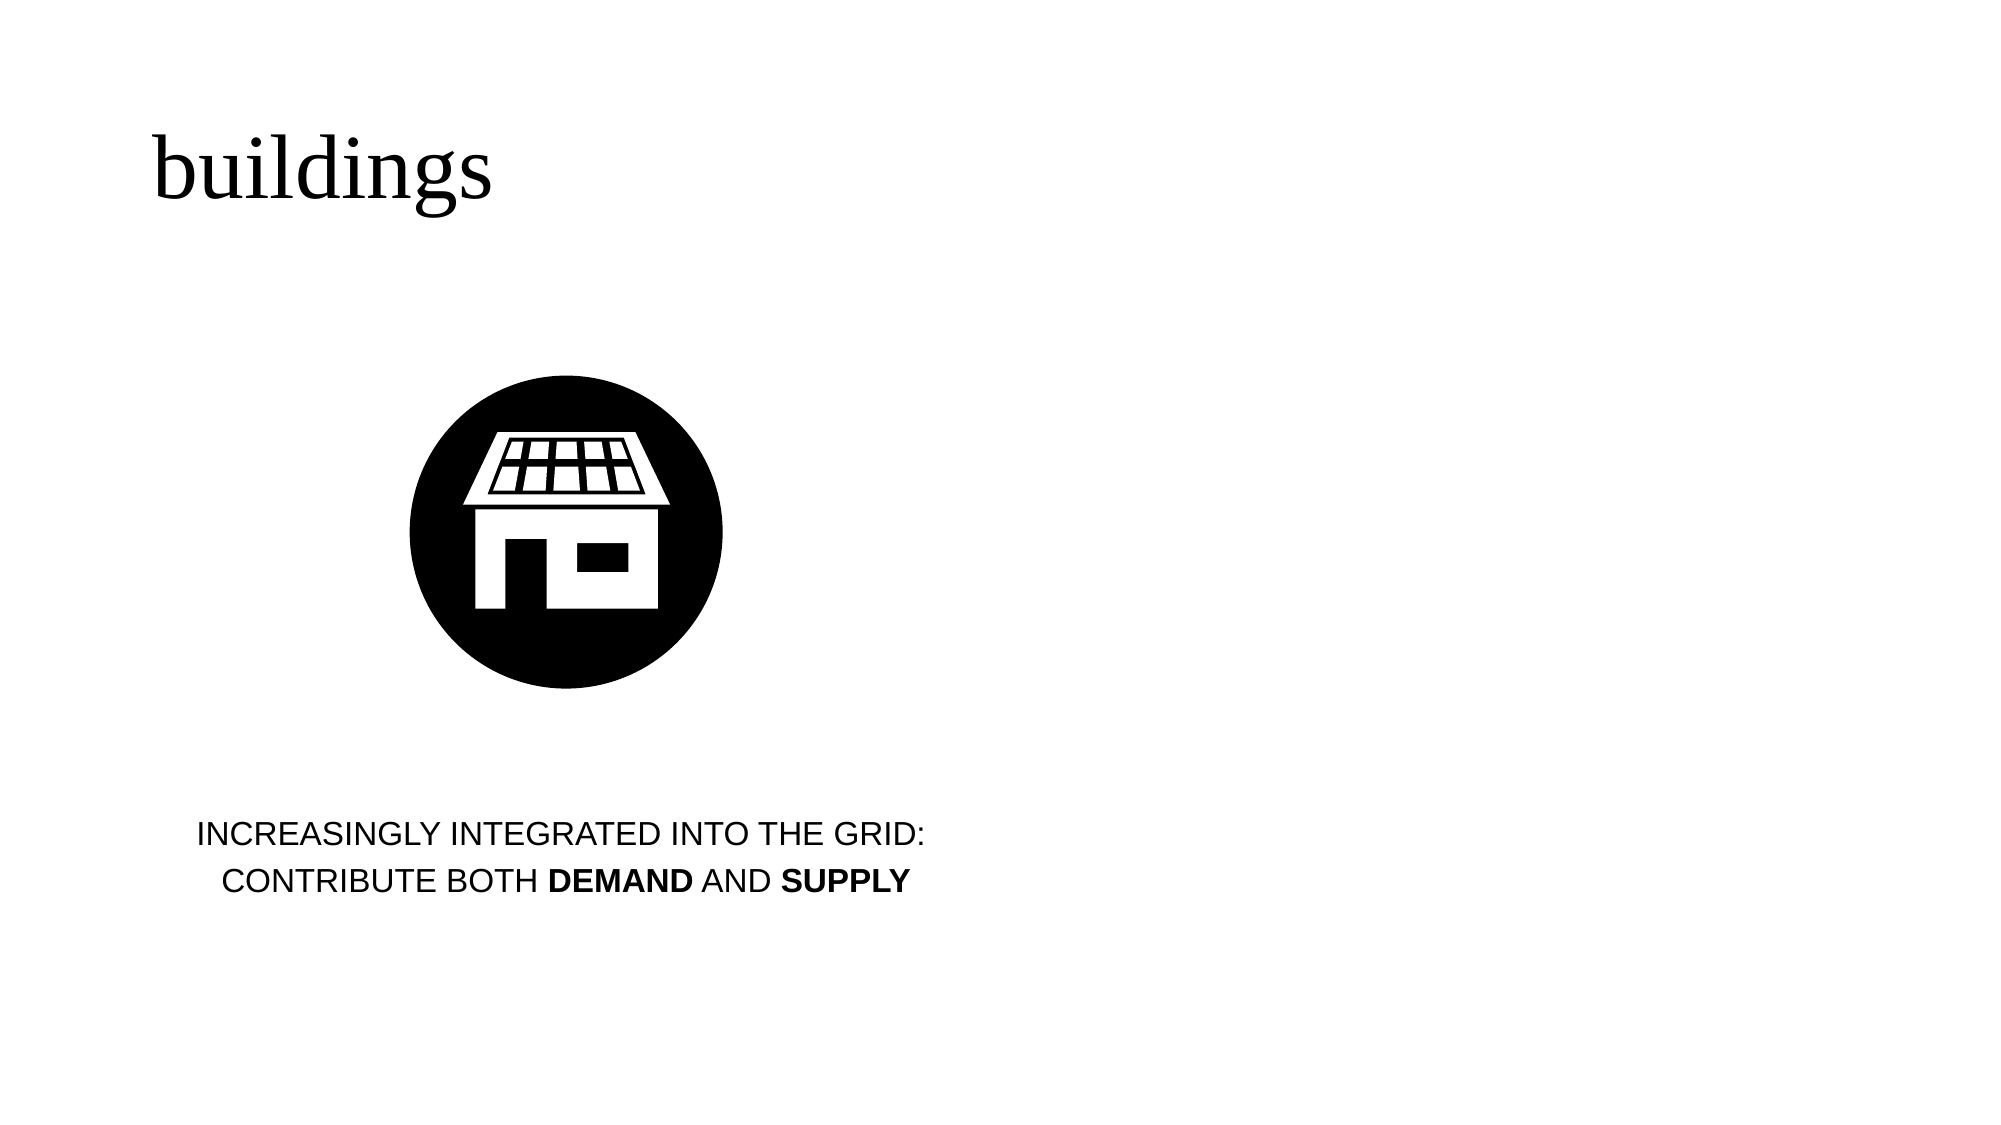

# buildings

Increasingly integrated into the grid:
contribute both demand and supply